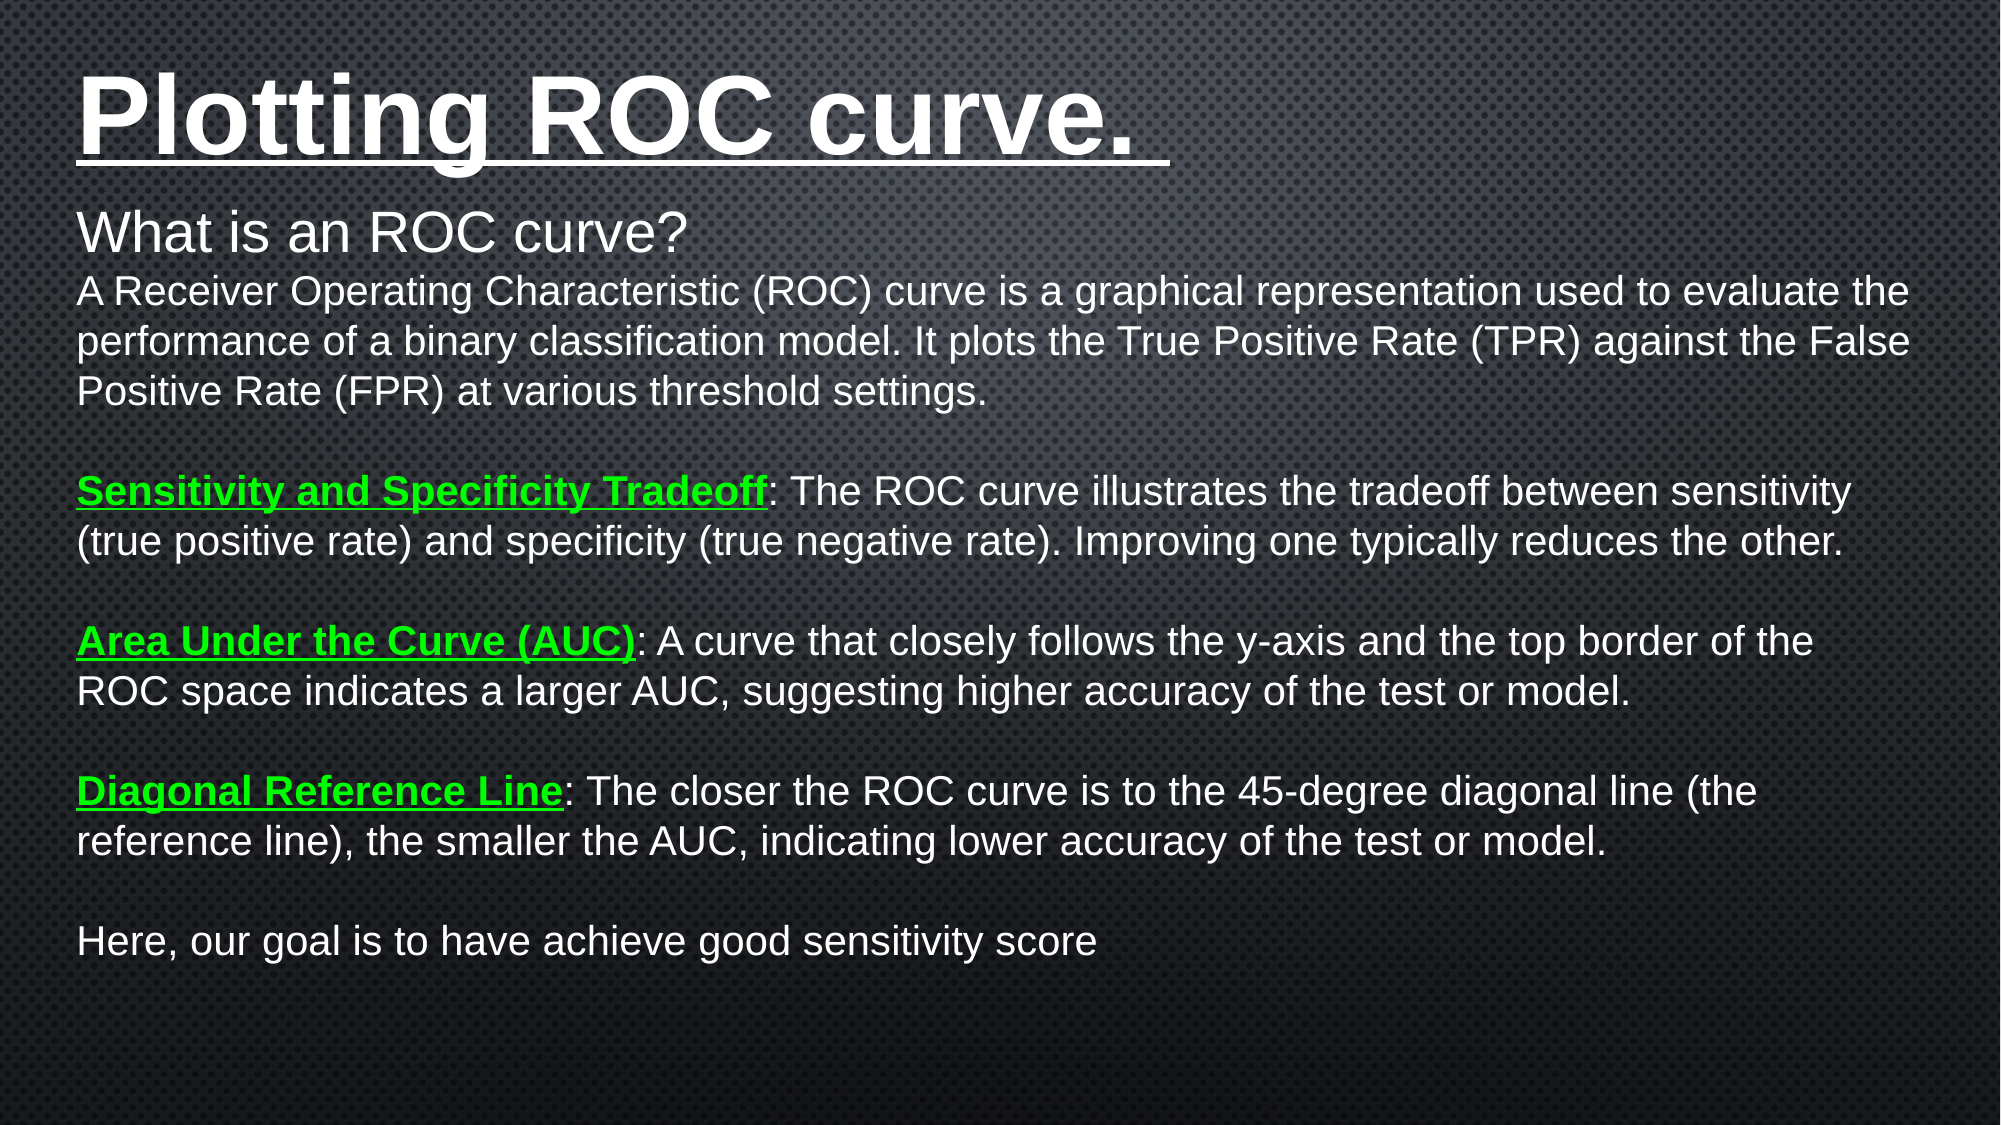

Plotting ROC curve.
What is an ROC curve?
A Receiver Operating Characteristic (ROC) curve is a graphical representation used to evaluate the performance of a binary classification model. It plots the True Positive Rate (TPR) against the False Positive Rate (FPR) at various threshold settings.

Sensitivity and Specificity Tradeoff: The ROC curve illustrates the tradeoff between sensitivity (true positive rate) and specificity (true negative rate). Improving one typically reduces the other.

Area Under the Curve (AUC): A curve that closely follows the y-axis and the top border of the ROC space indicates a larger AUC, suggesting higher accuracy of the test or model.

Diagonal Reference Line: The closer the ROC curve is to the 45-degree diagonal line (the reference line), the smaller the AUC, indicating lower accuracy of the test or model.

Here, our goal is to have achieve good sensitivity score